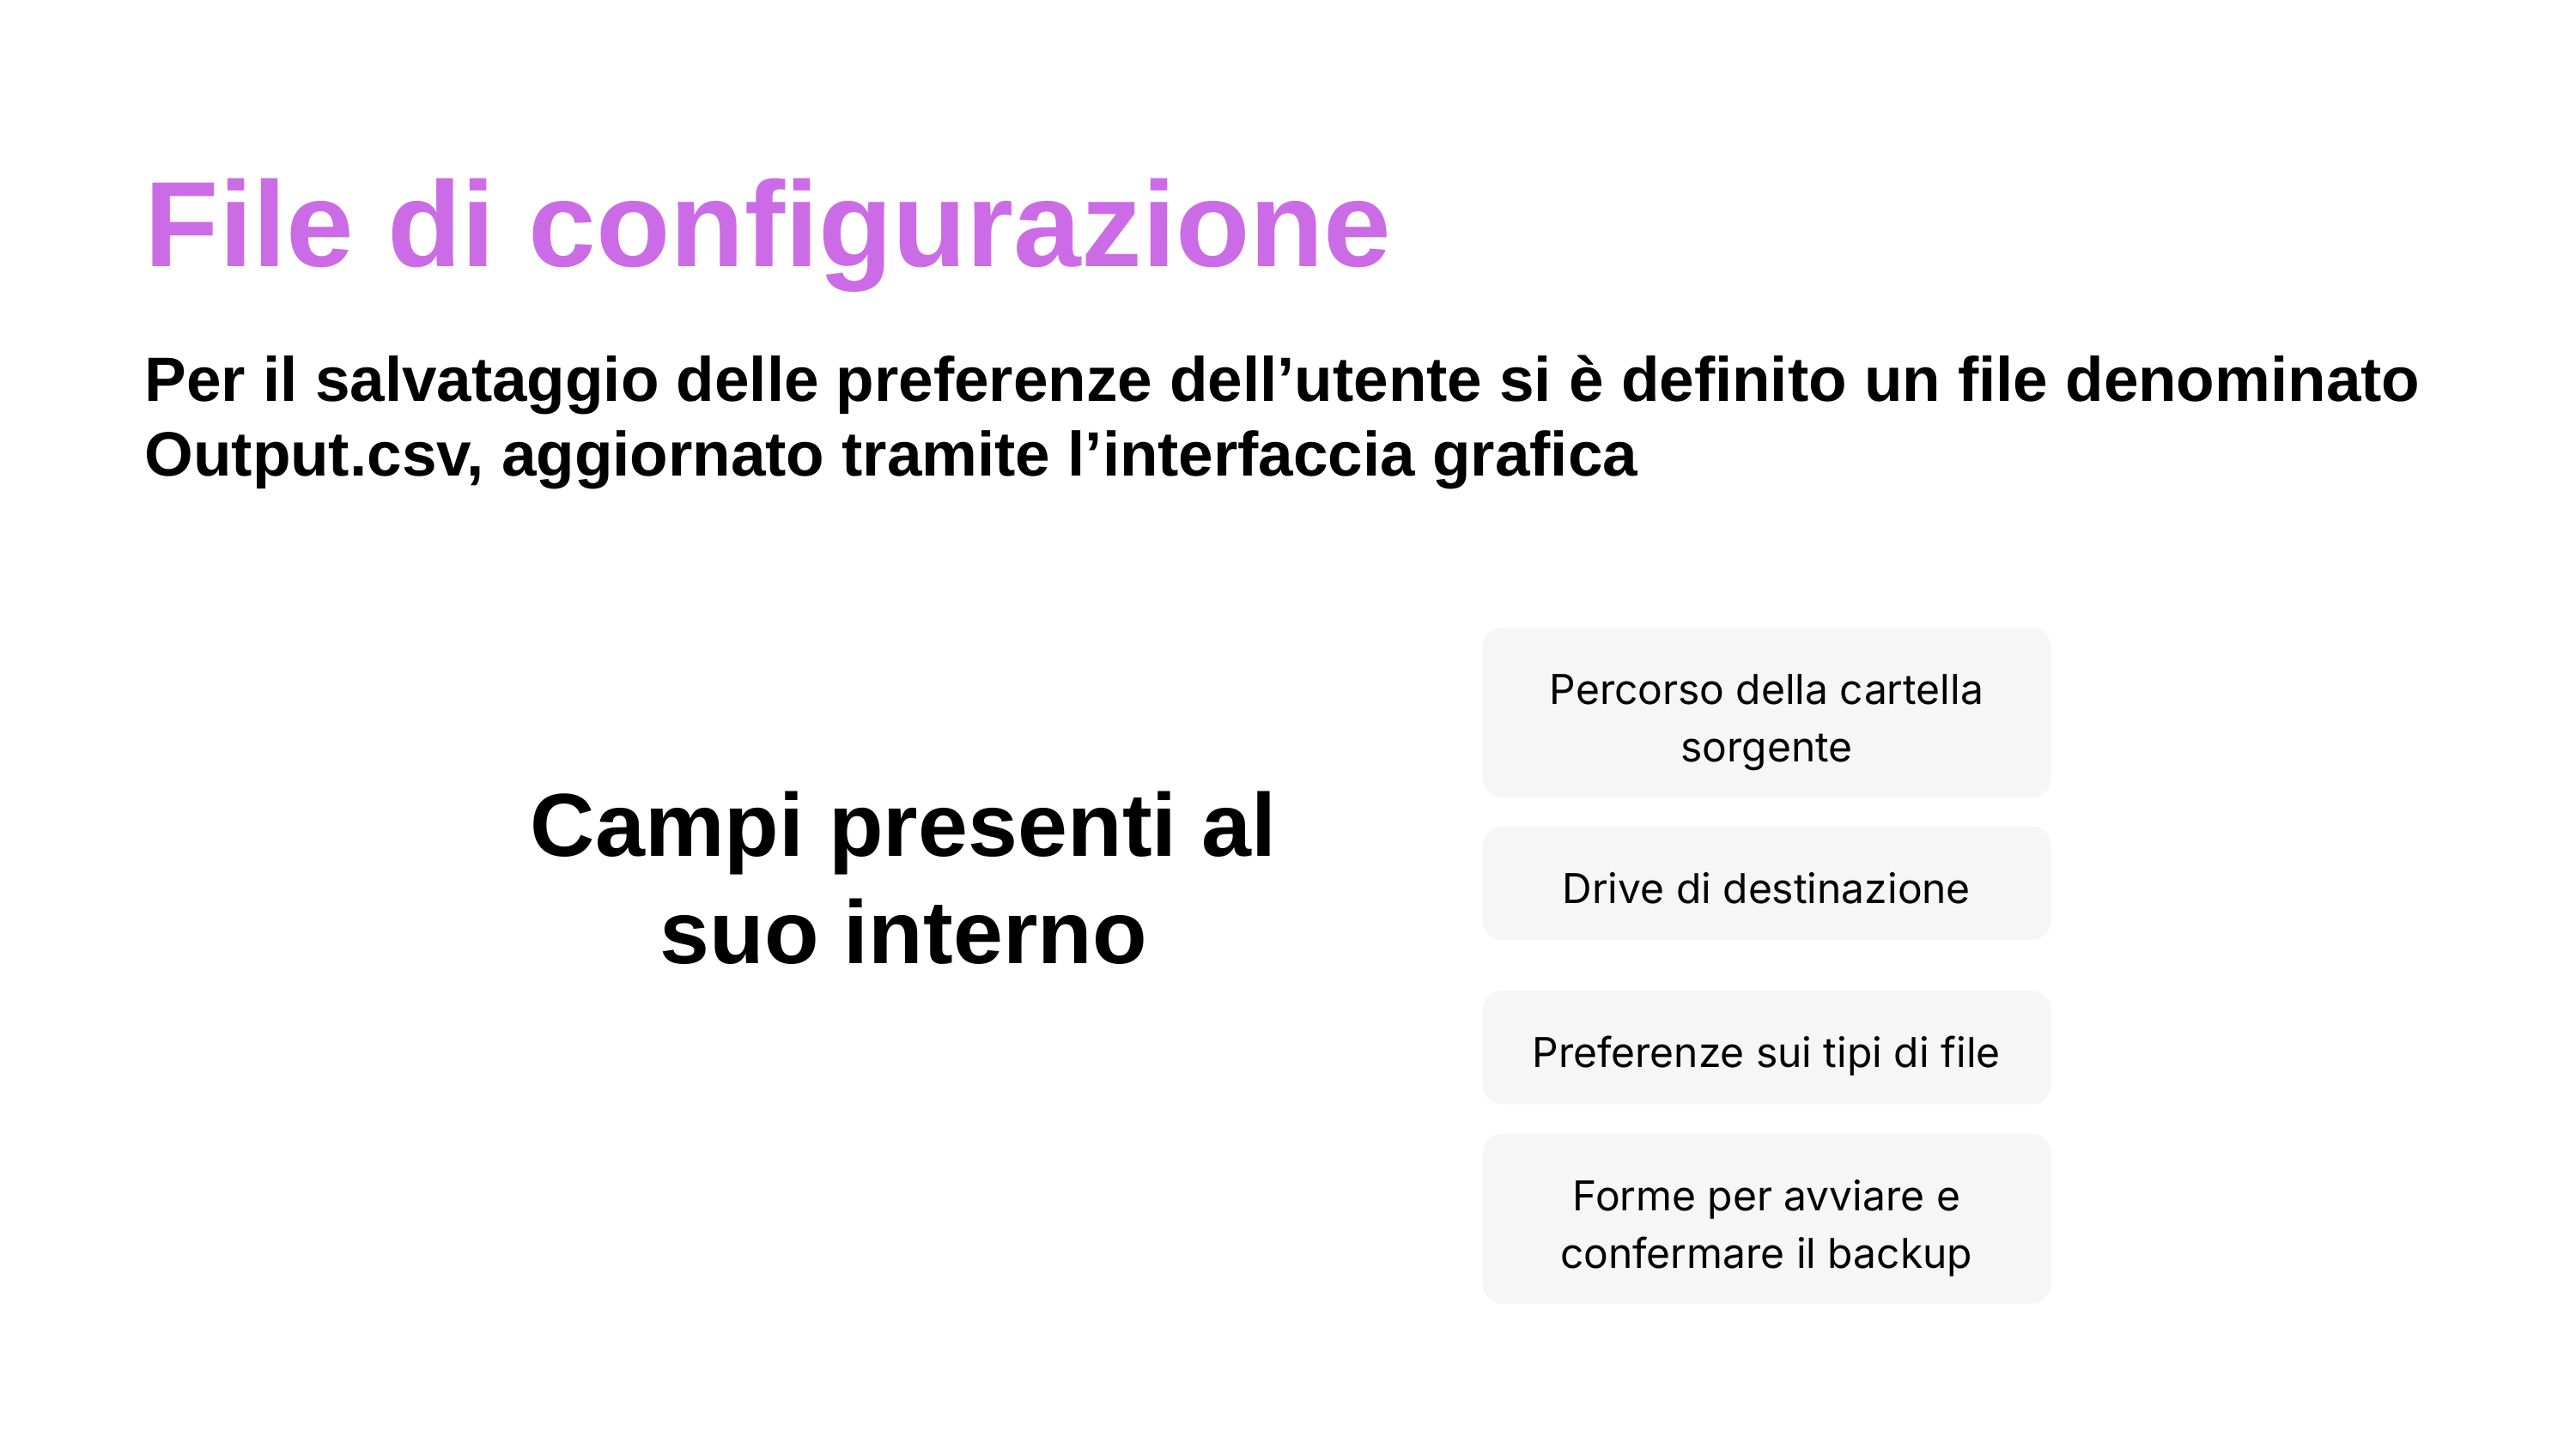

File di configurazione
Per il salvataggio delle preferenze dell’utente si è definito un file denominato Output.csv, aggiornato tramite l’interfaccia grafica

Percorso della cartella sorgente
Campi presenti al suo interno

Drive di destinazione

Preferenze sui tipi di file

Forme per avviare e confermare il backup